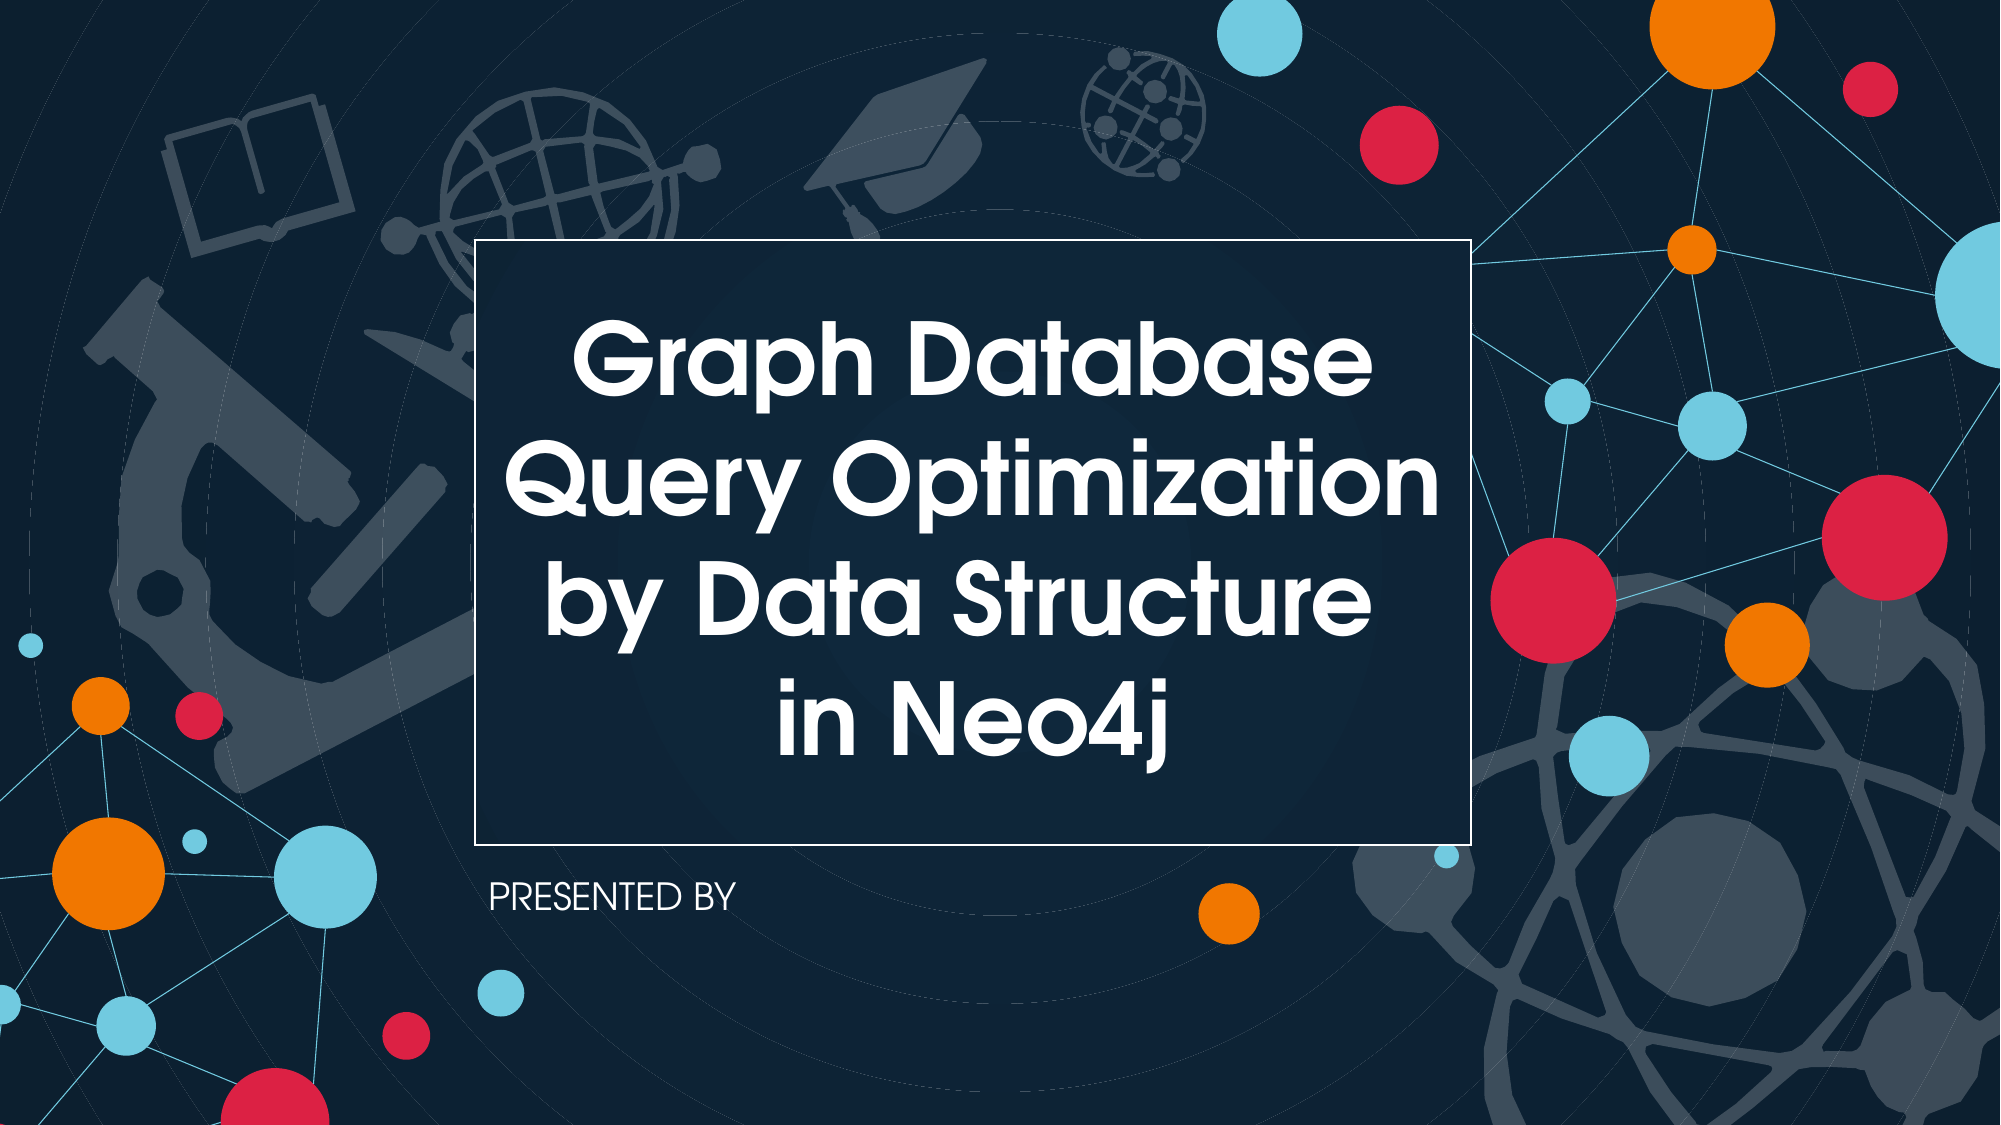

Graph Database
Query Optimization
by Data Structure
in Neo4j

PRESENTED BY